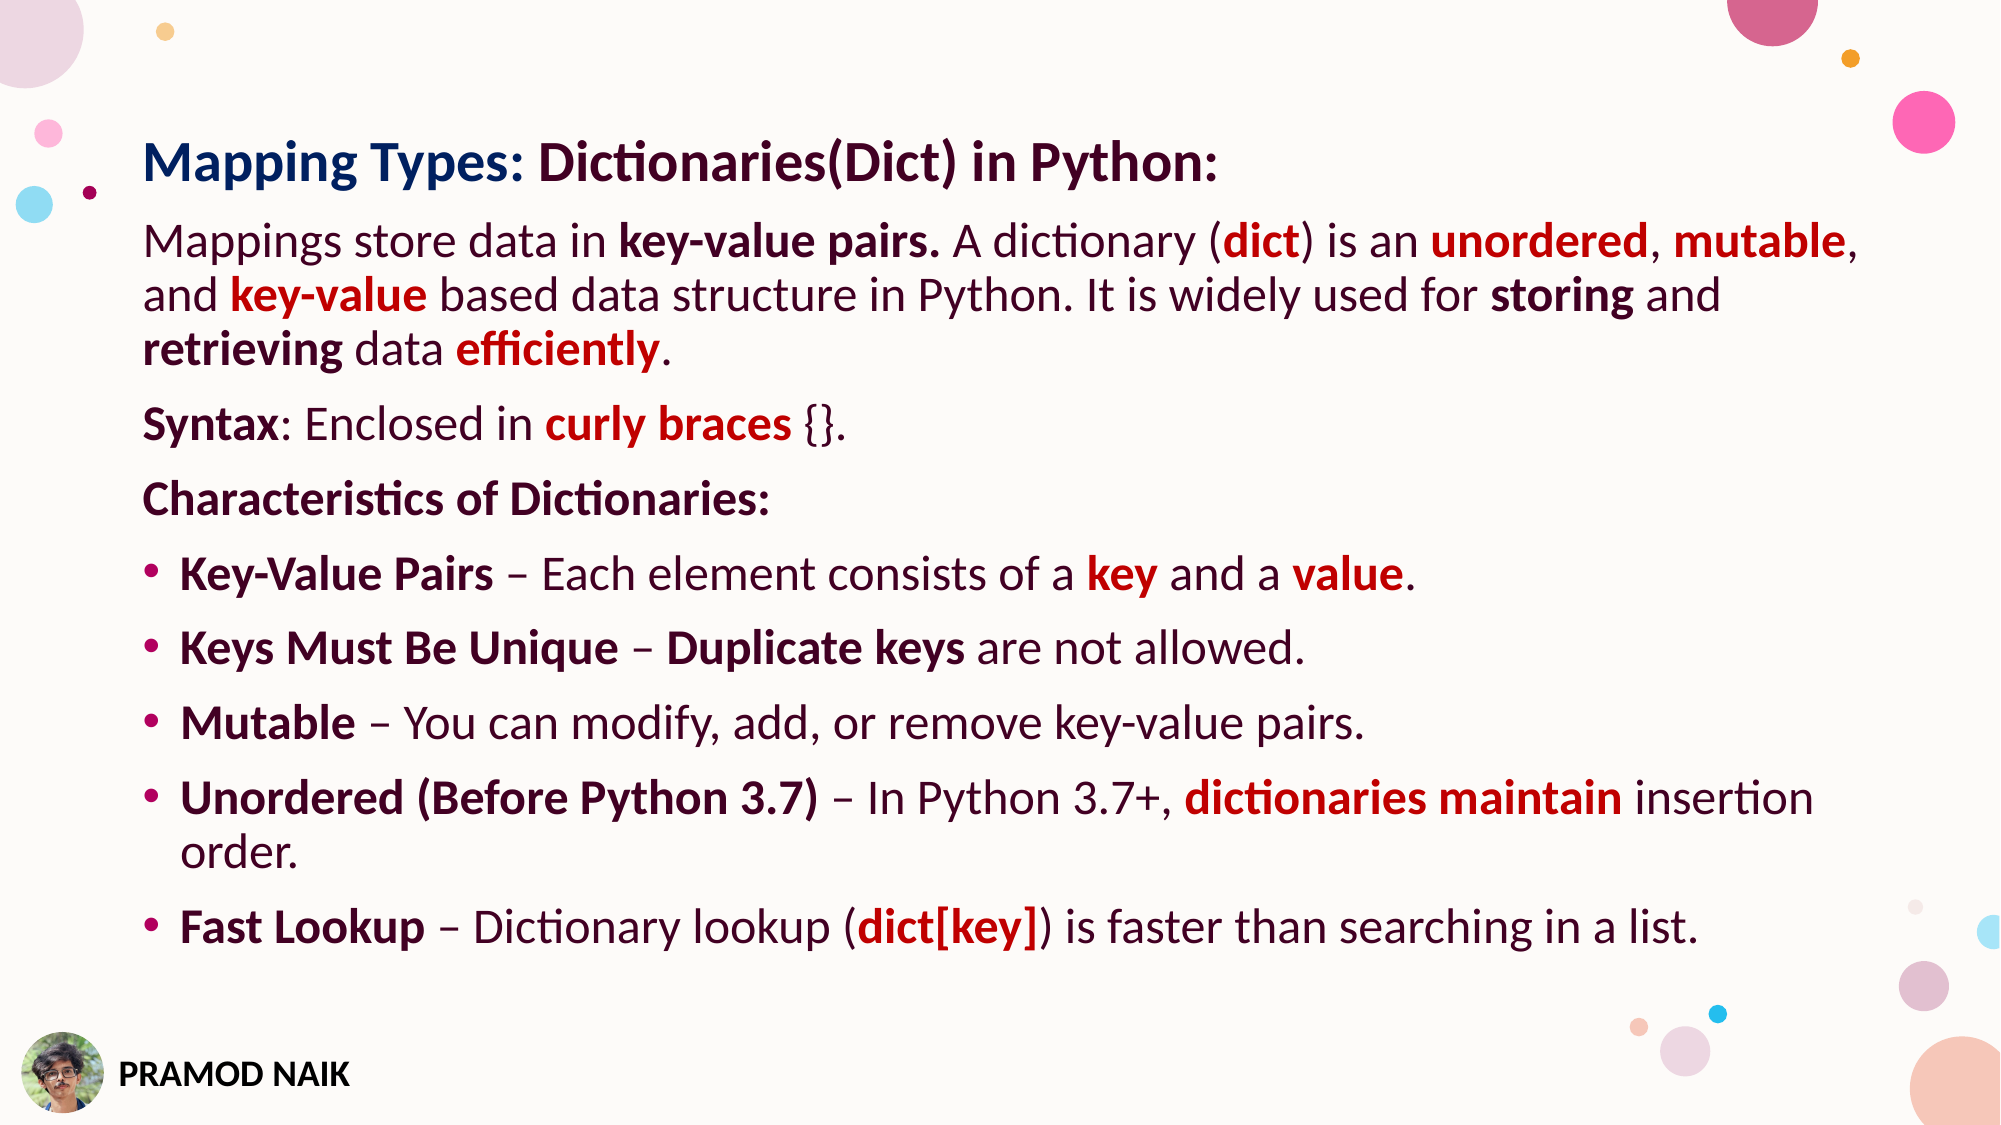

Mapping Types: Dictionaries(Dict) in Python:
Mappings store data in key-value pairs. A dictionary (dict) is an unordered, mutable, and key-value based data structure in Python. It is widely used for storing and retrieving data efficiently.
Syntax: Enclosed in curly braces {}.
Characteristics of Dictionaries:
Key-Value Pairs – Each element consists of a key and a value.
Keys Must Be Unique – Duplicate keys are not allowed.
Mutable – You can modify, add, or remove key-value pairs.
Unordered (Before Python 3.7) – In Python 3.7+, dictionaries maintain insertion order.
Fast Lookup – Dictionary lookup (dict[key]) is faster than searching in a list.